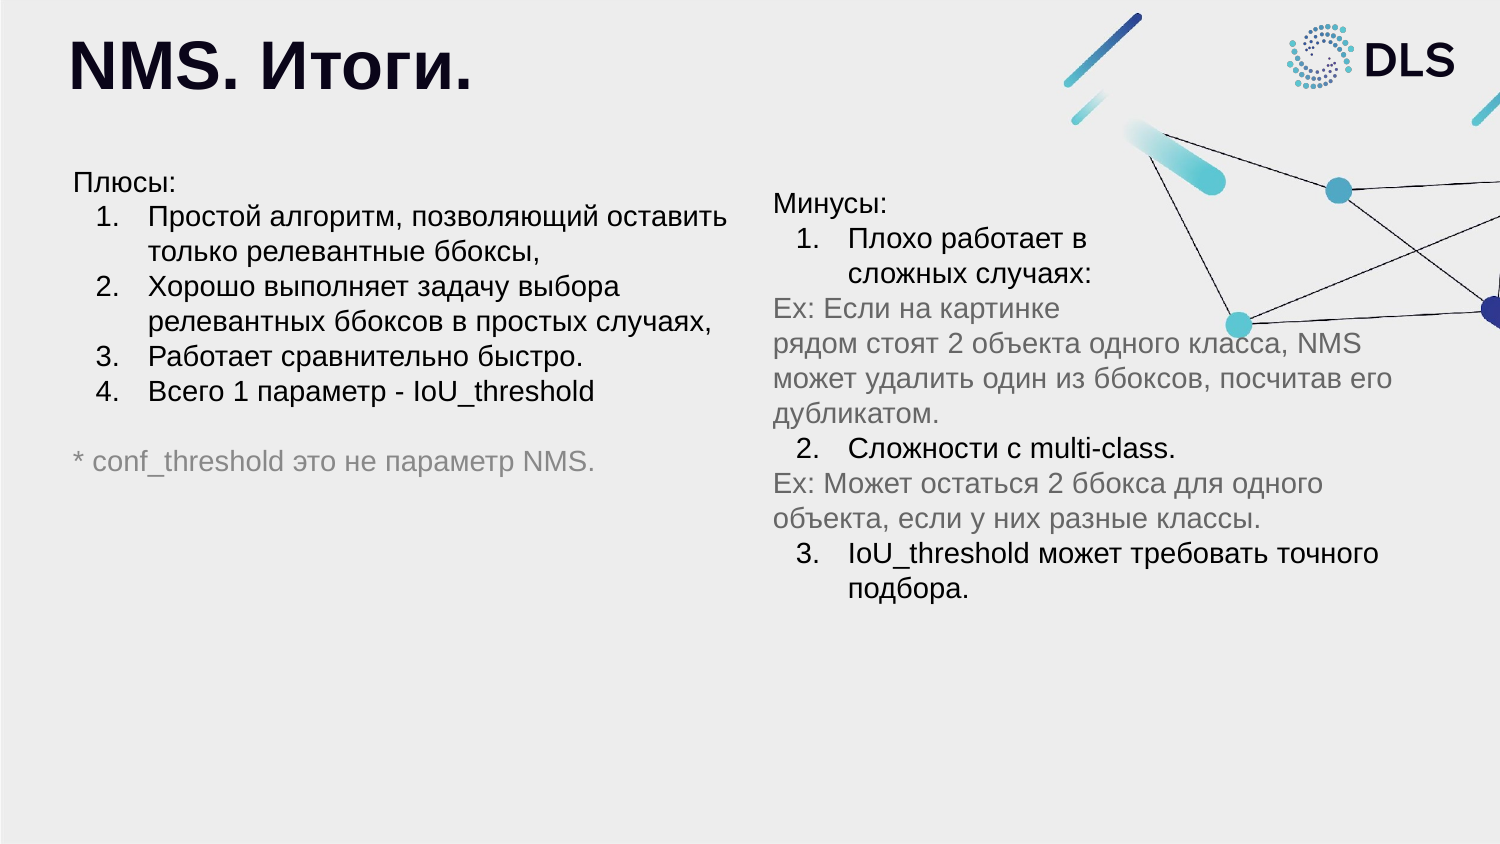

# NMS. Итоги.
Плюсы:
Простой алгоритм, позволяющий оставить только релевантные ббоксы,
Хорошо выполняет задачу выбора релевантных ббоксов в простых случаях,
Работает сравнительно быстро.
Всего 1 параметр - IoU_threshold

* conf_threshold это не параметр NMS.
Минусы:
Плохо работает в
сложных случаях:
Ex: Если на картинке
рядом стоят 2 объекта одного класса, NMS может удалить один из ббоксов, посчитав его дубликатом.
Сложности с multi-class.
Ex: Может остаться 2 ббокса для одного объекта, если у них разные классы.
IoU_threshold может требовать точного подбора.